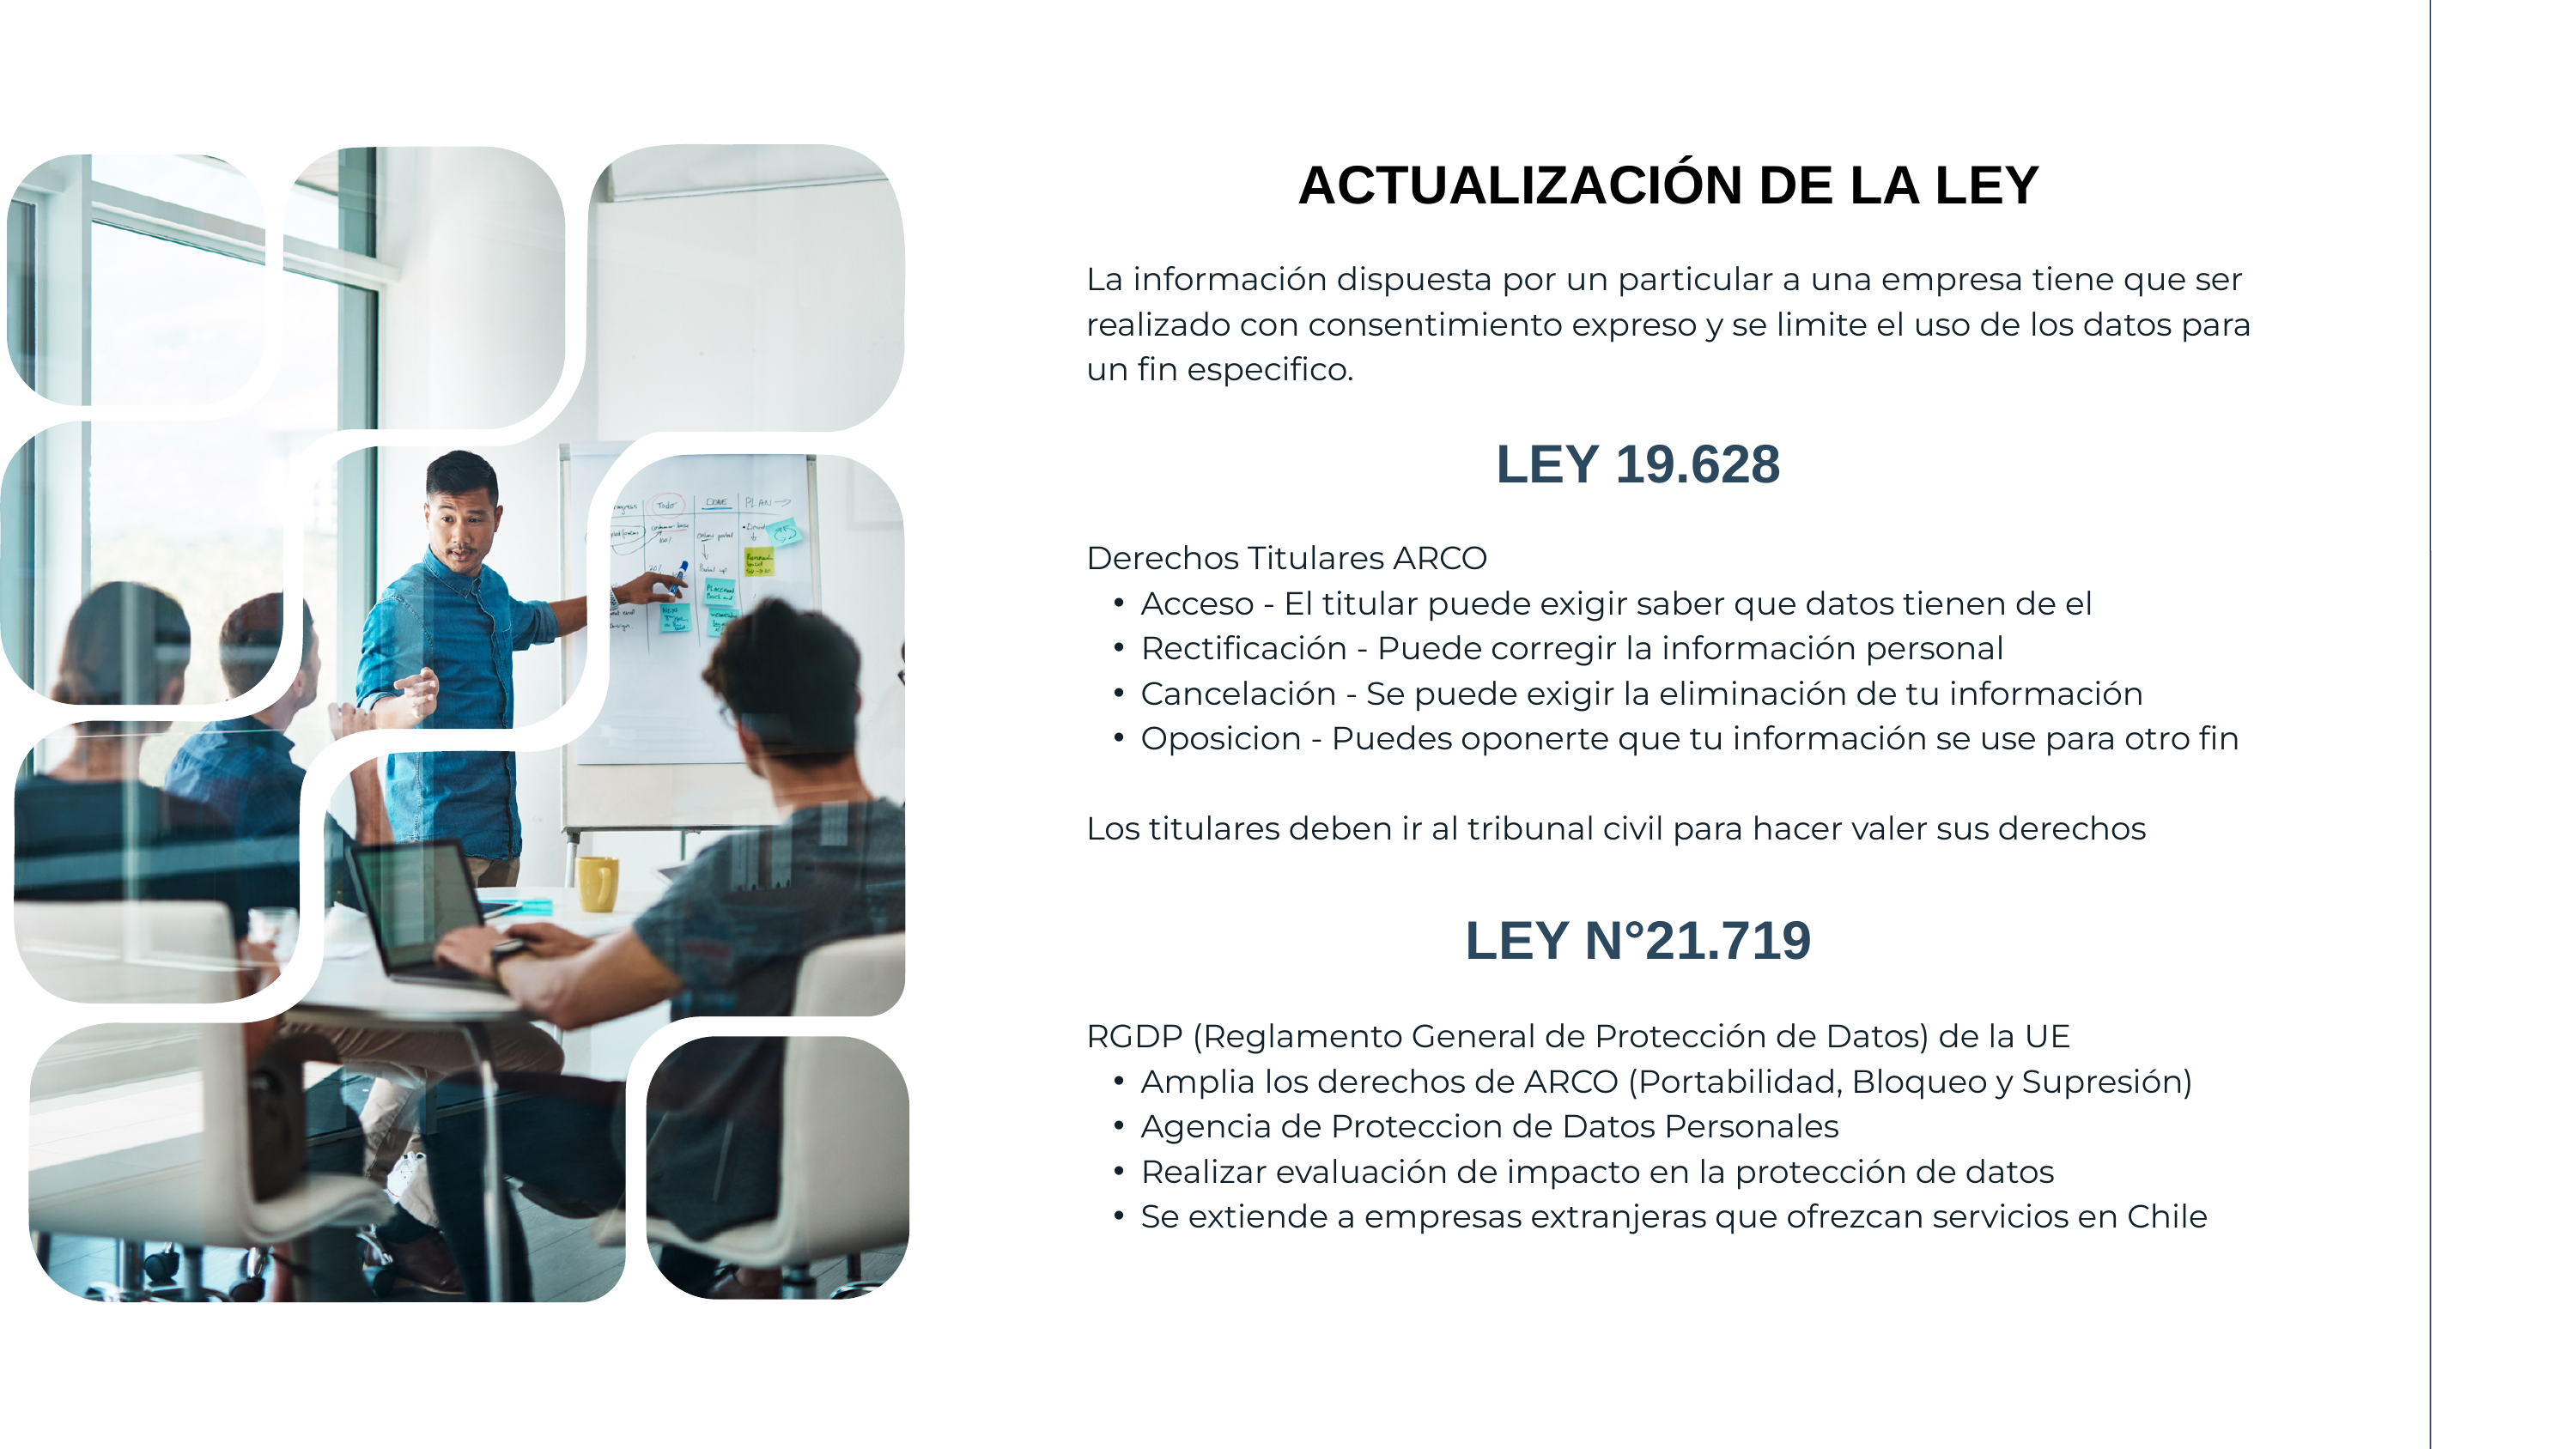

ACTUALIZACIÓN DE LA LEY
La información dispuesta por un particular a una empresa tiene que ser  realizado con consentimiento expreso y se limite el uso de los datos para un fin especifico.
LEY 19.628
Derechos Titulares ARCO
Acceso - El titular puede exigir saber que datos tienen de el
Rectificación - Puede corregir la información personal
Cancelación - Se puede exigir la eliminación de tu información
Oposicion - Puedes oponerte que tu información se use para otro fin

Los titulares deben ir al tribunal civil para hacer valer sus derechos
LEY N°21.719
RGDP (Reglamento General de Protección de Datos) de la UE
Amplia los derechos de ARCO (Portabilidad, Bloqueo y Supresión)
Agencia de Proteccion de Datos Personales
Realizar evaluación de impacto en la protección de datos
Se extiende a empresas extranjeras que ofrezcan servicios en Chile